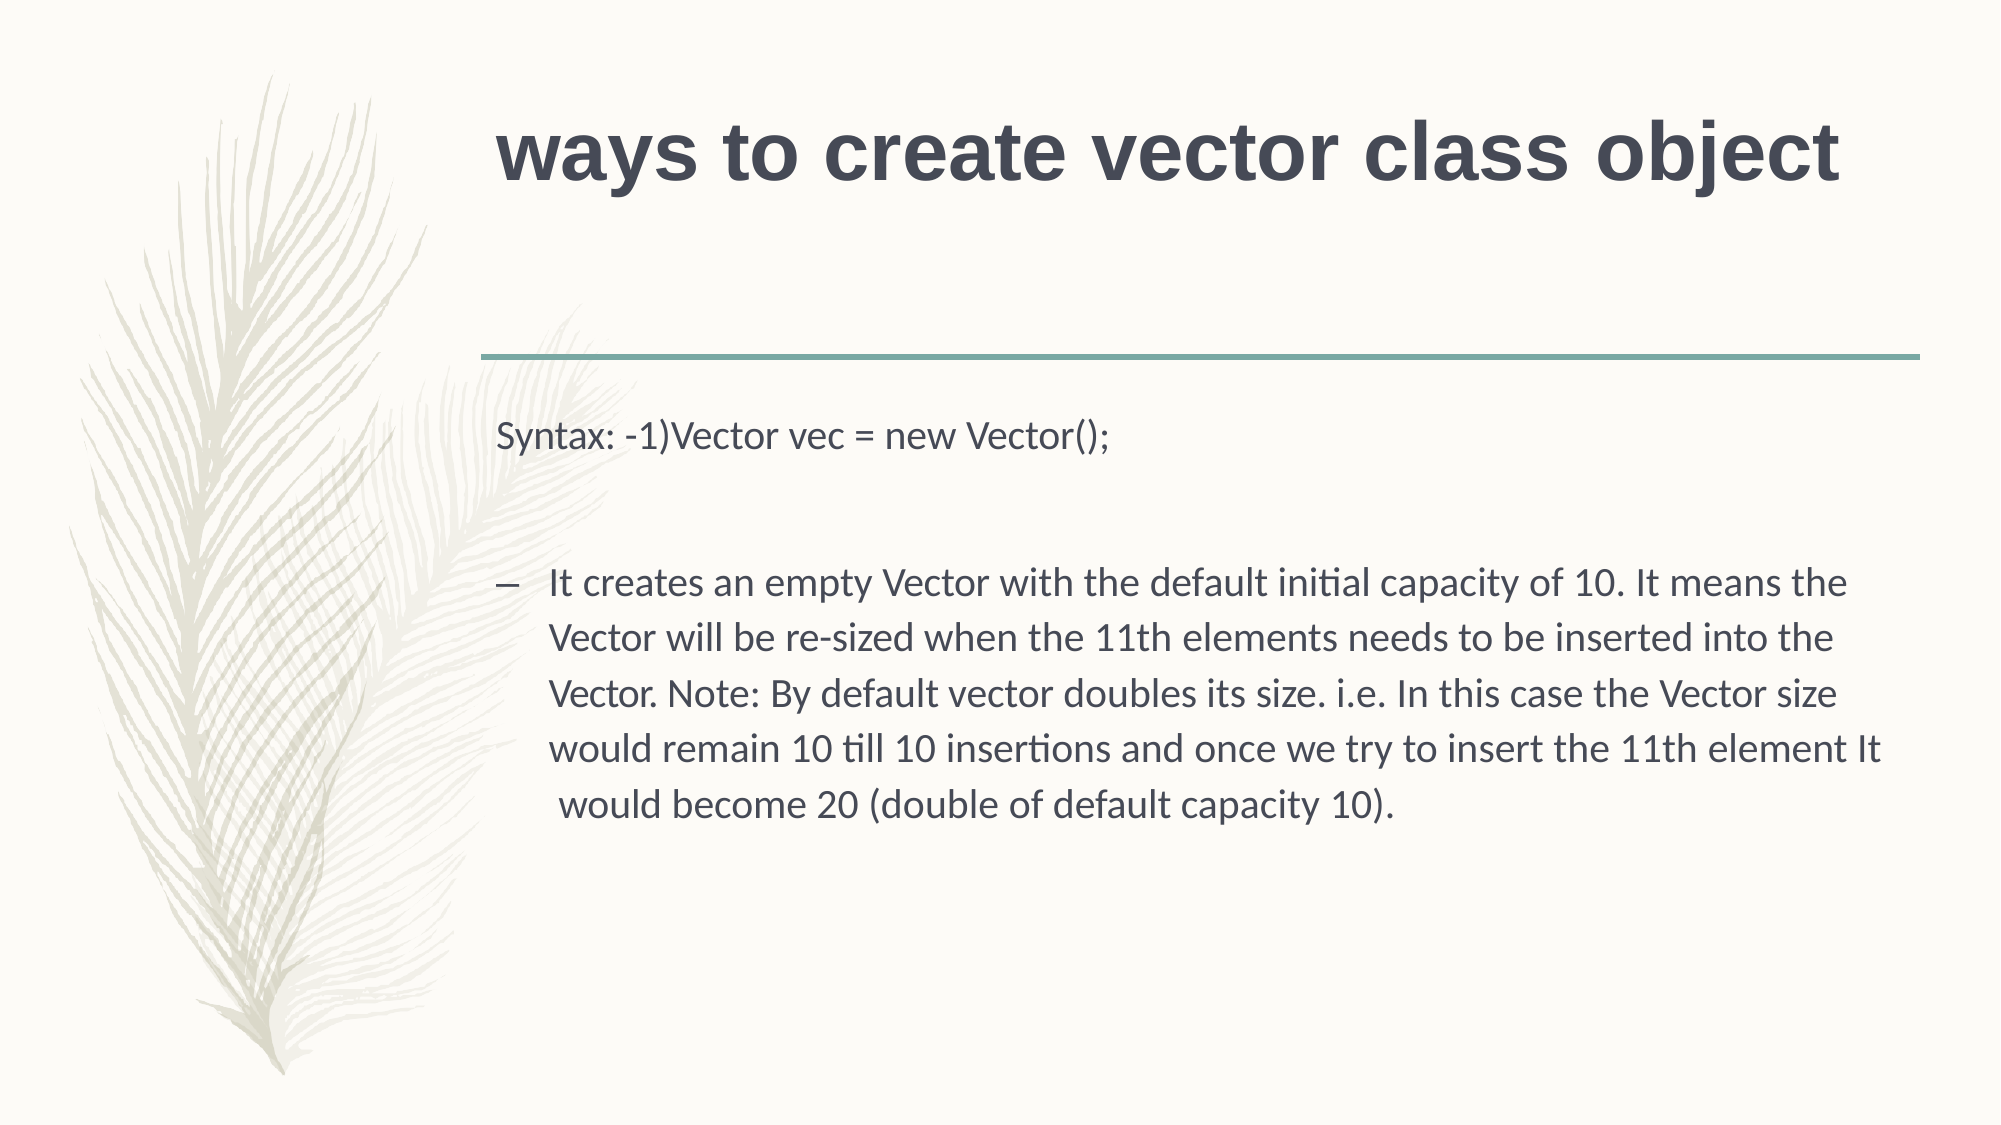

# ways to create vector class object
Syntax: -1)Vector vec = new Vector();

–	It creates an empty Vector with the default initial capacity of 10. It means the  Vector will be re-sized when the 11th elements needs to be inserted into the  Vector. Note: By default vector doubles its size. i.e. In this case the Vector size  would remain 10 till 10 insertions and once we try to insert the 11th element It  would become 20 (double of default capacity 10).